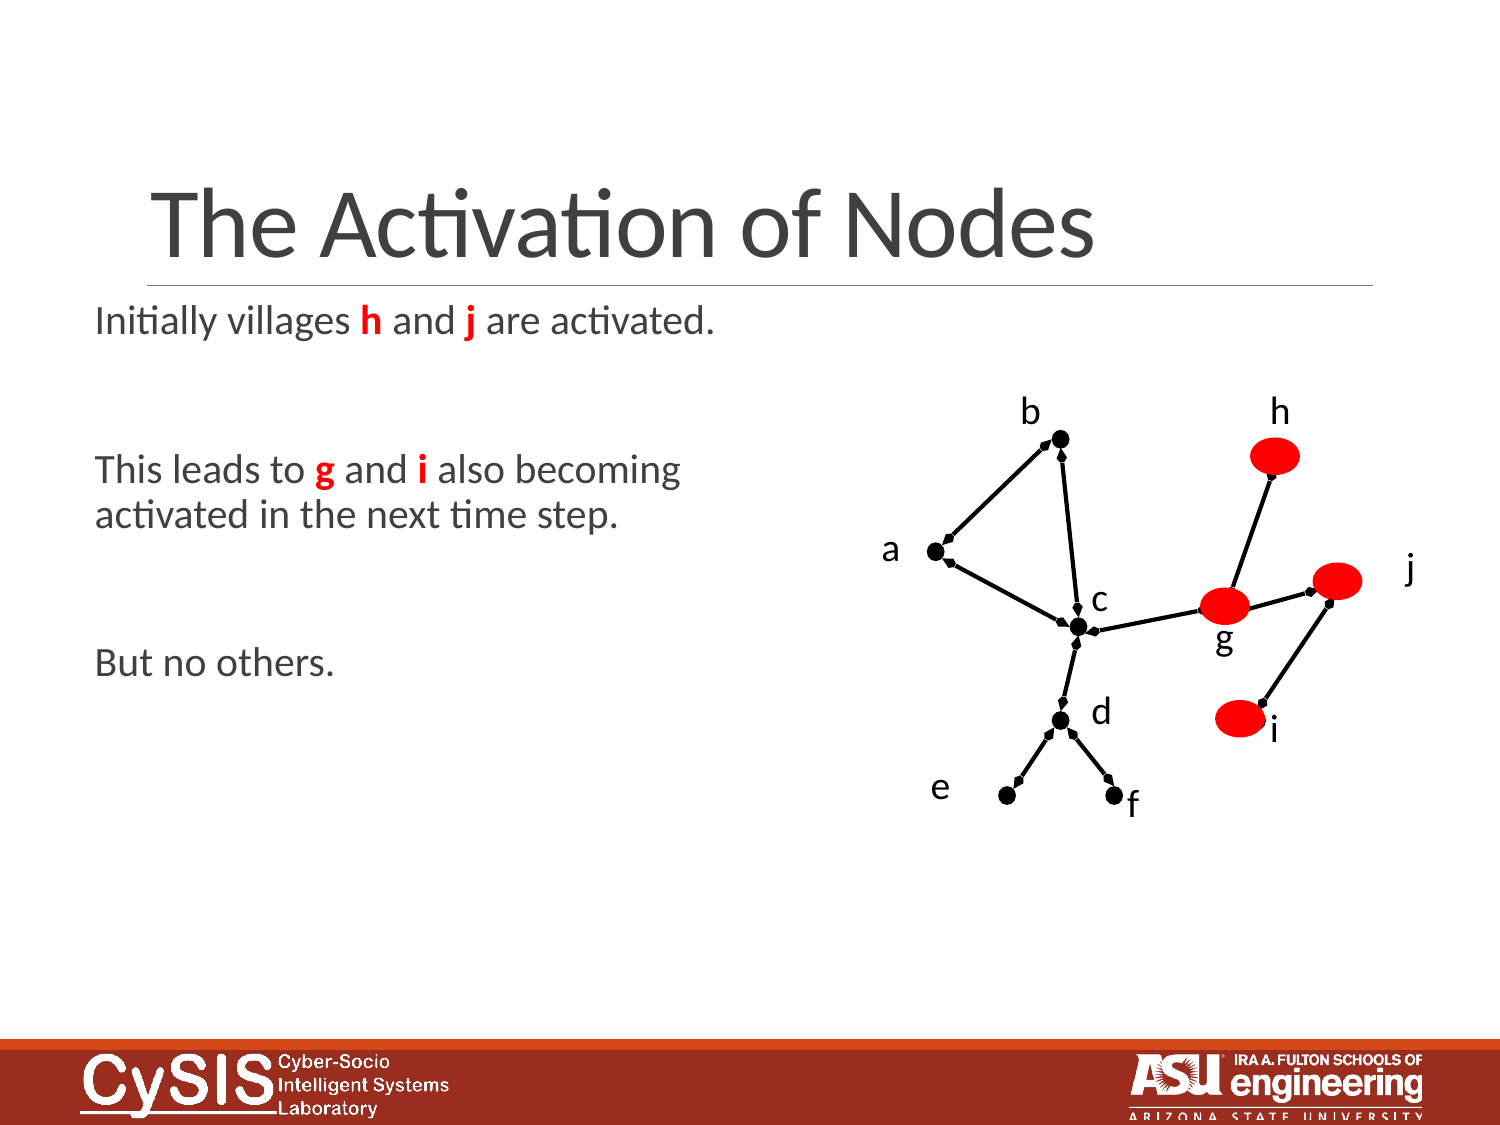

# The Activation of Nodes
Initially villages h and j are activated.

This leads to g and i also becoming activated in the next time step.

But no others.
h
b

a
j

c

g

d
i

e
f